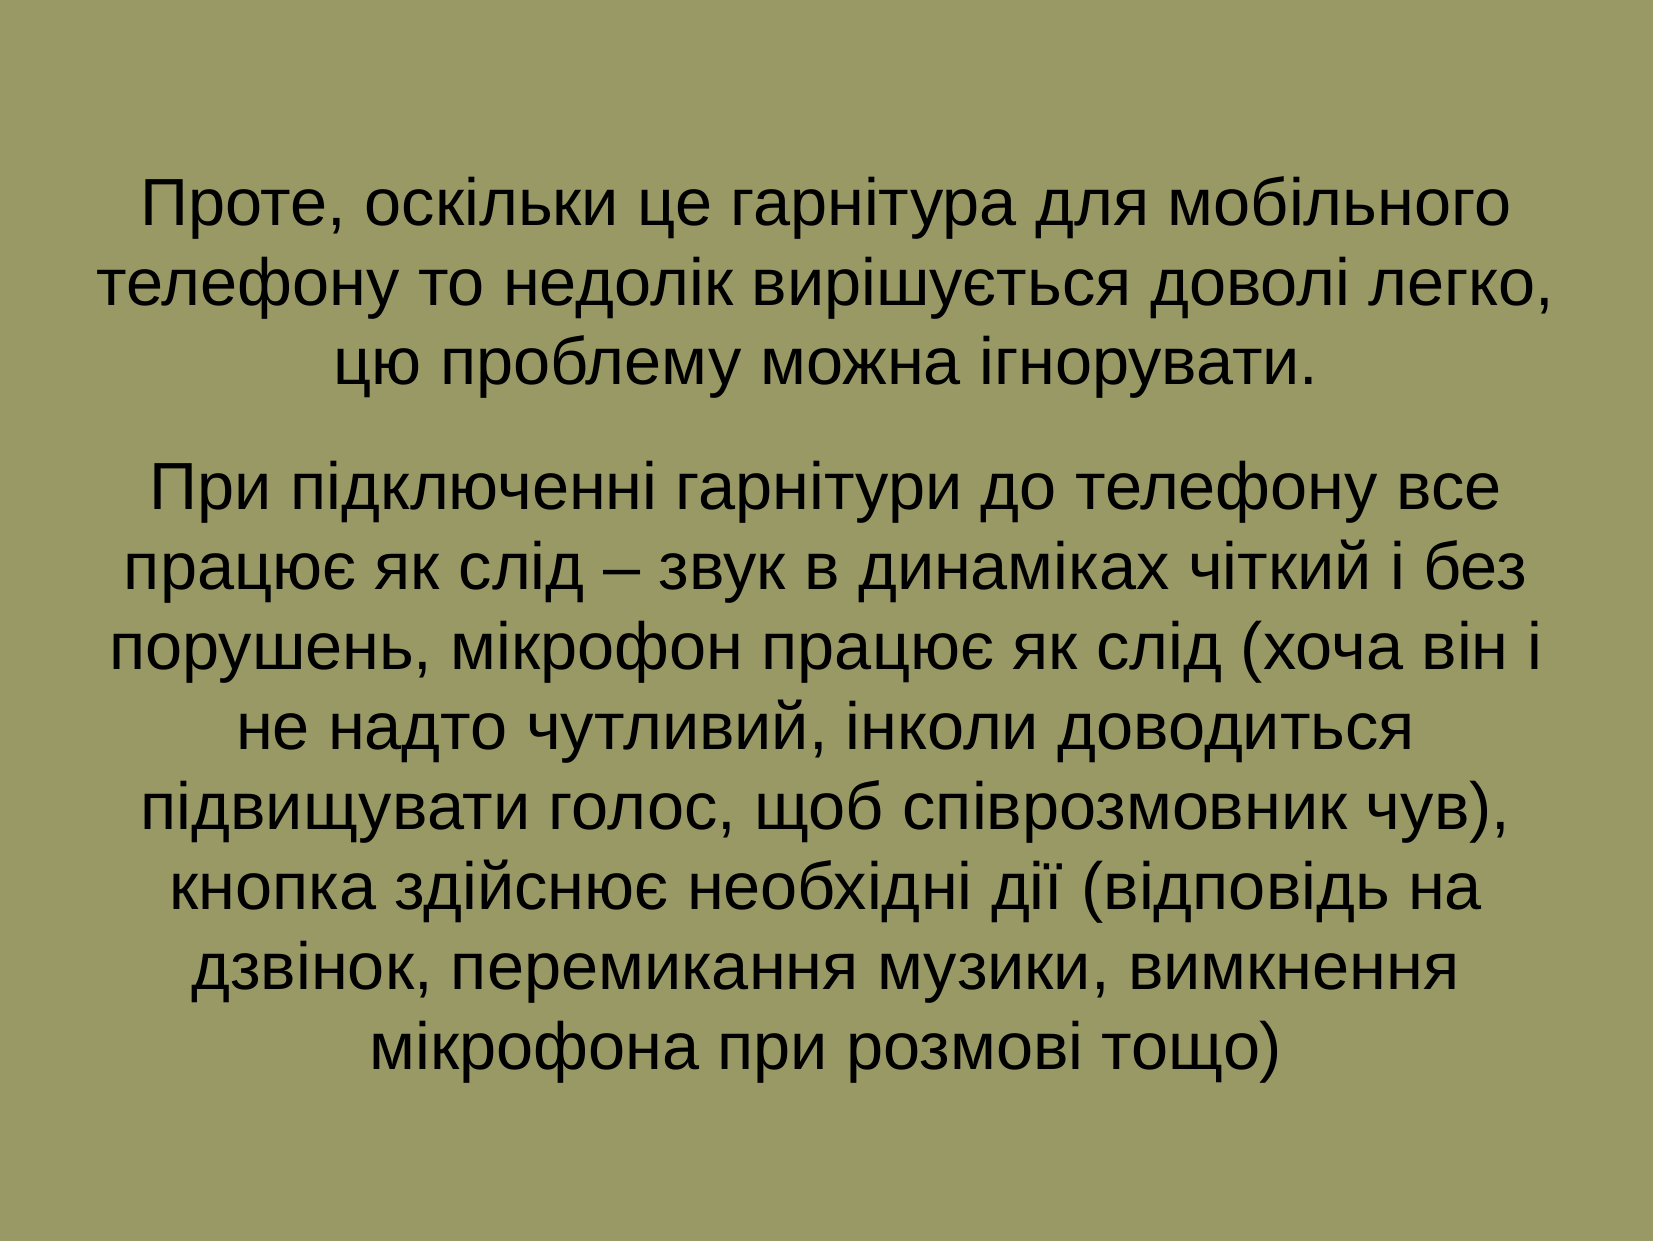

Проте, оскільки це гарнітура для мобільного телефону то недолік вирішується доволі легко, цю проблему можна ігнорувати.

При підключенні гарнітури до телефону все працює як слід – звук в динаміках чіткий і без порушень, мікрофон працює як слід (хоча він і не надто чутливий, інколи доводиться підвищувати голос, щоб співрозмовник чув), кнопка здійснює необхідні дії (відповідь на дзвінок, перемикання музики, вимкнення мікрофона при розмові тощо)